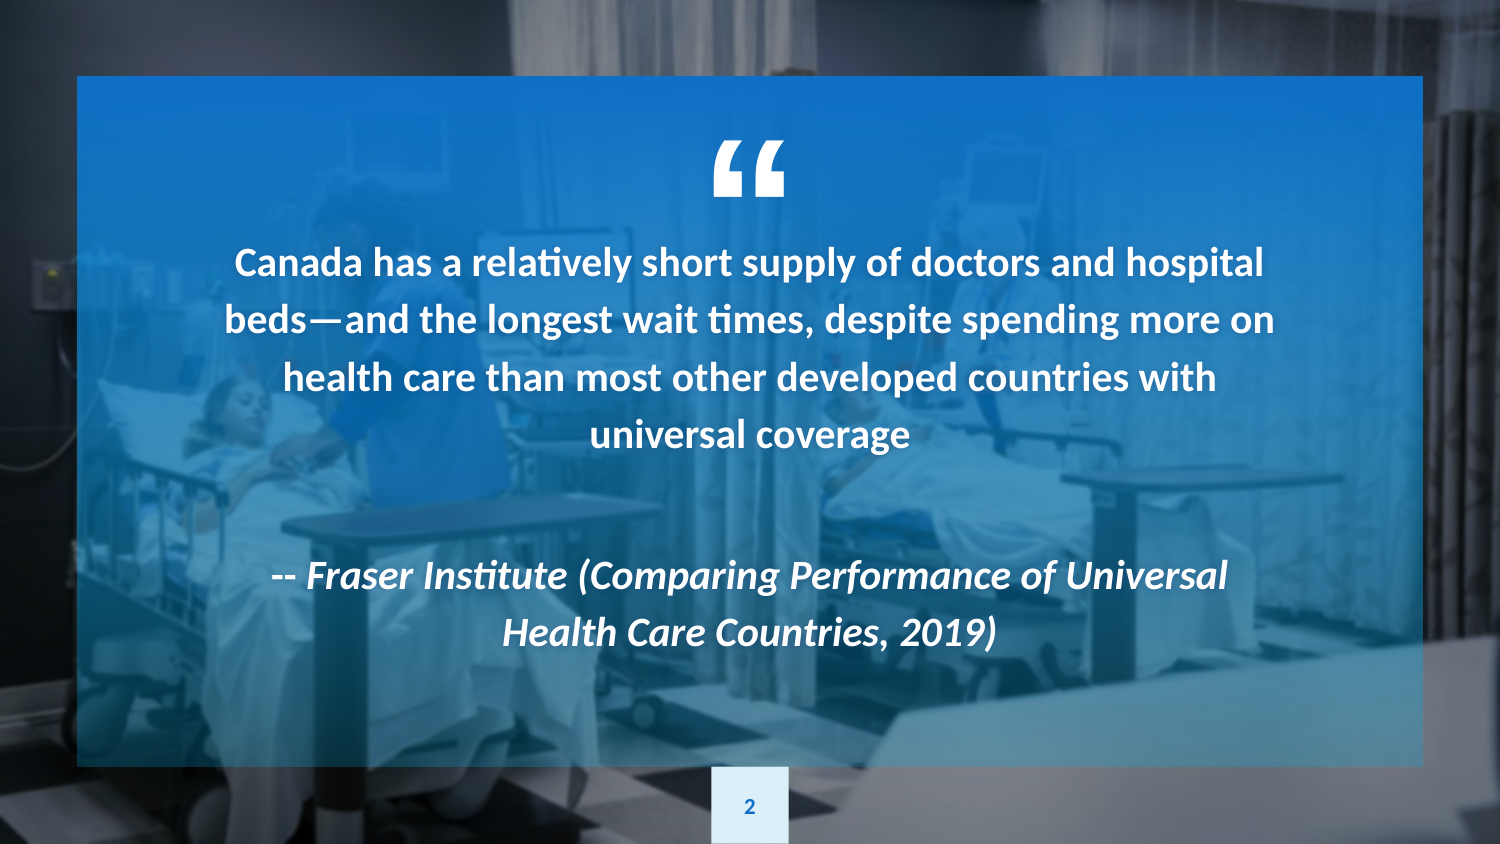

Canada has a relatively short supply of doctors and hospital beds—and the longest wait times, despite spending more on health care than most other developed countries with universal coverage

-- Fraser Institute (Comparing Performance of Universal Health Care Countries, 2019)
2